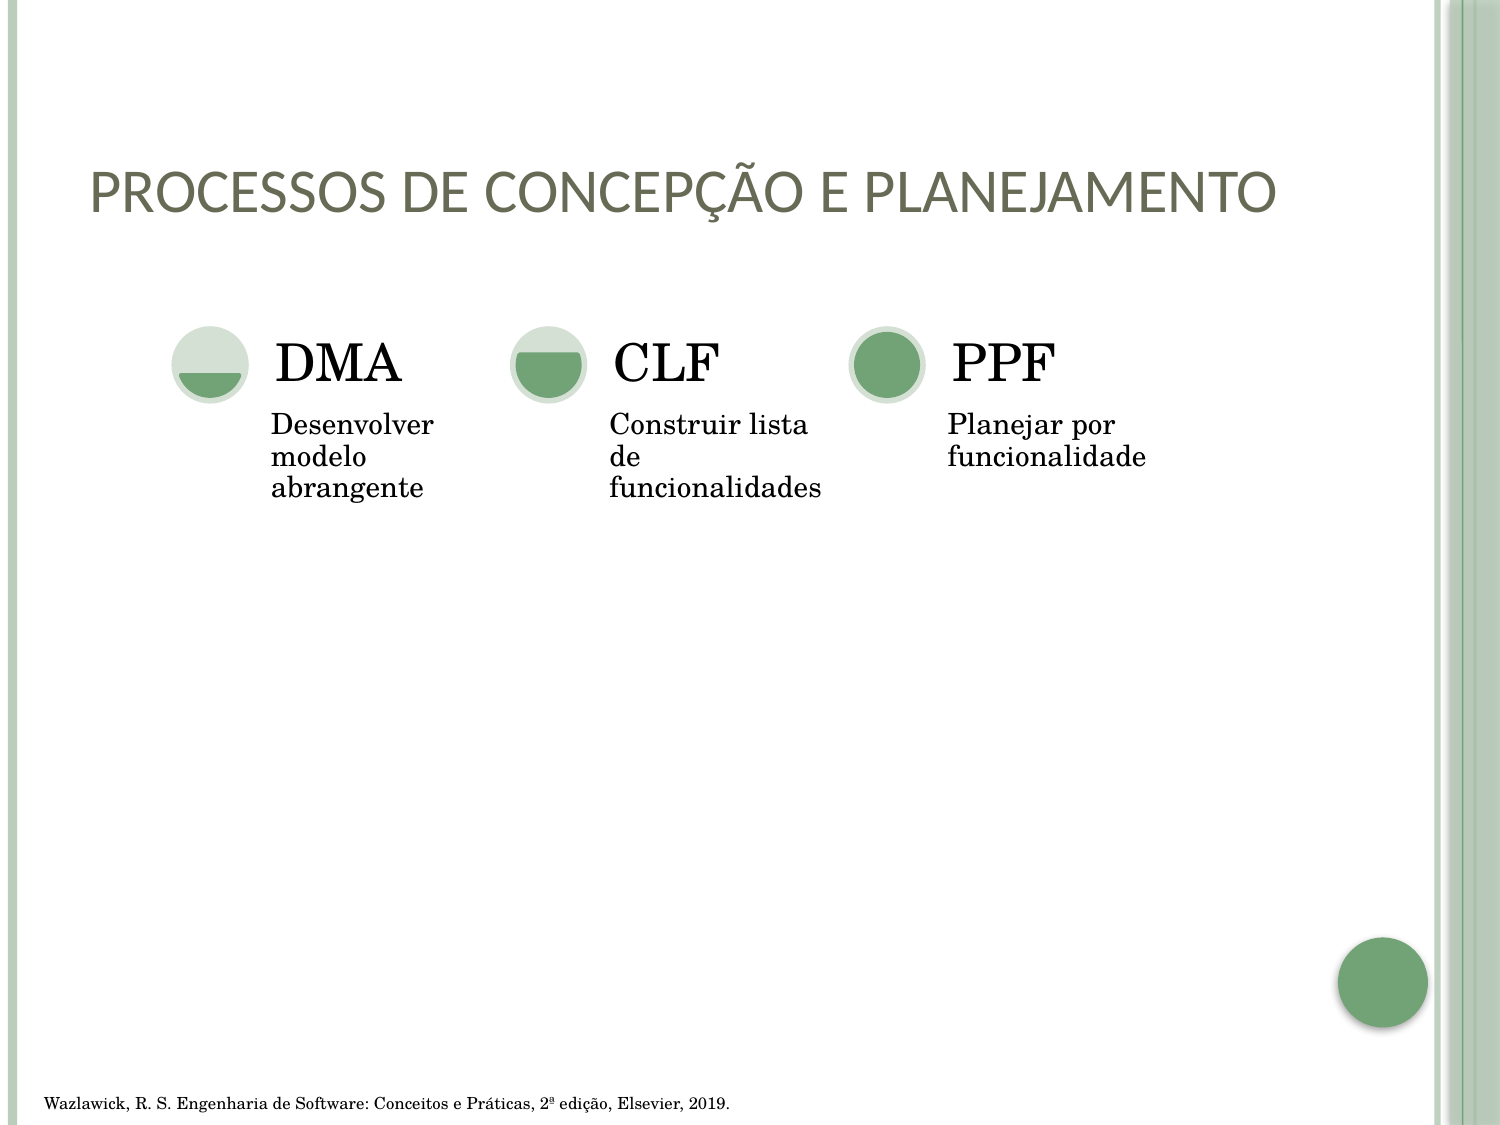

# Processos de concepção e planejamento
Desenvolver modelo abrangente
DMA
Construir lista de funcionalidades
CLF
Planejar por funcionalidade
PPF